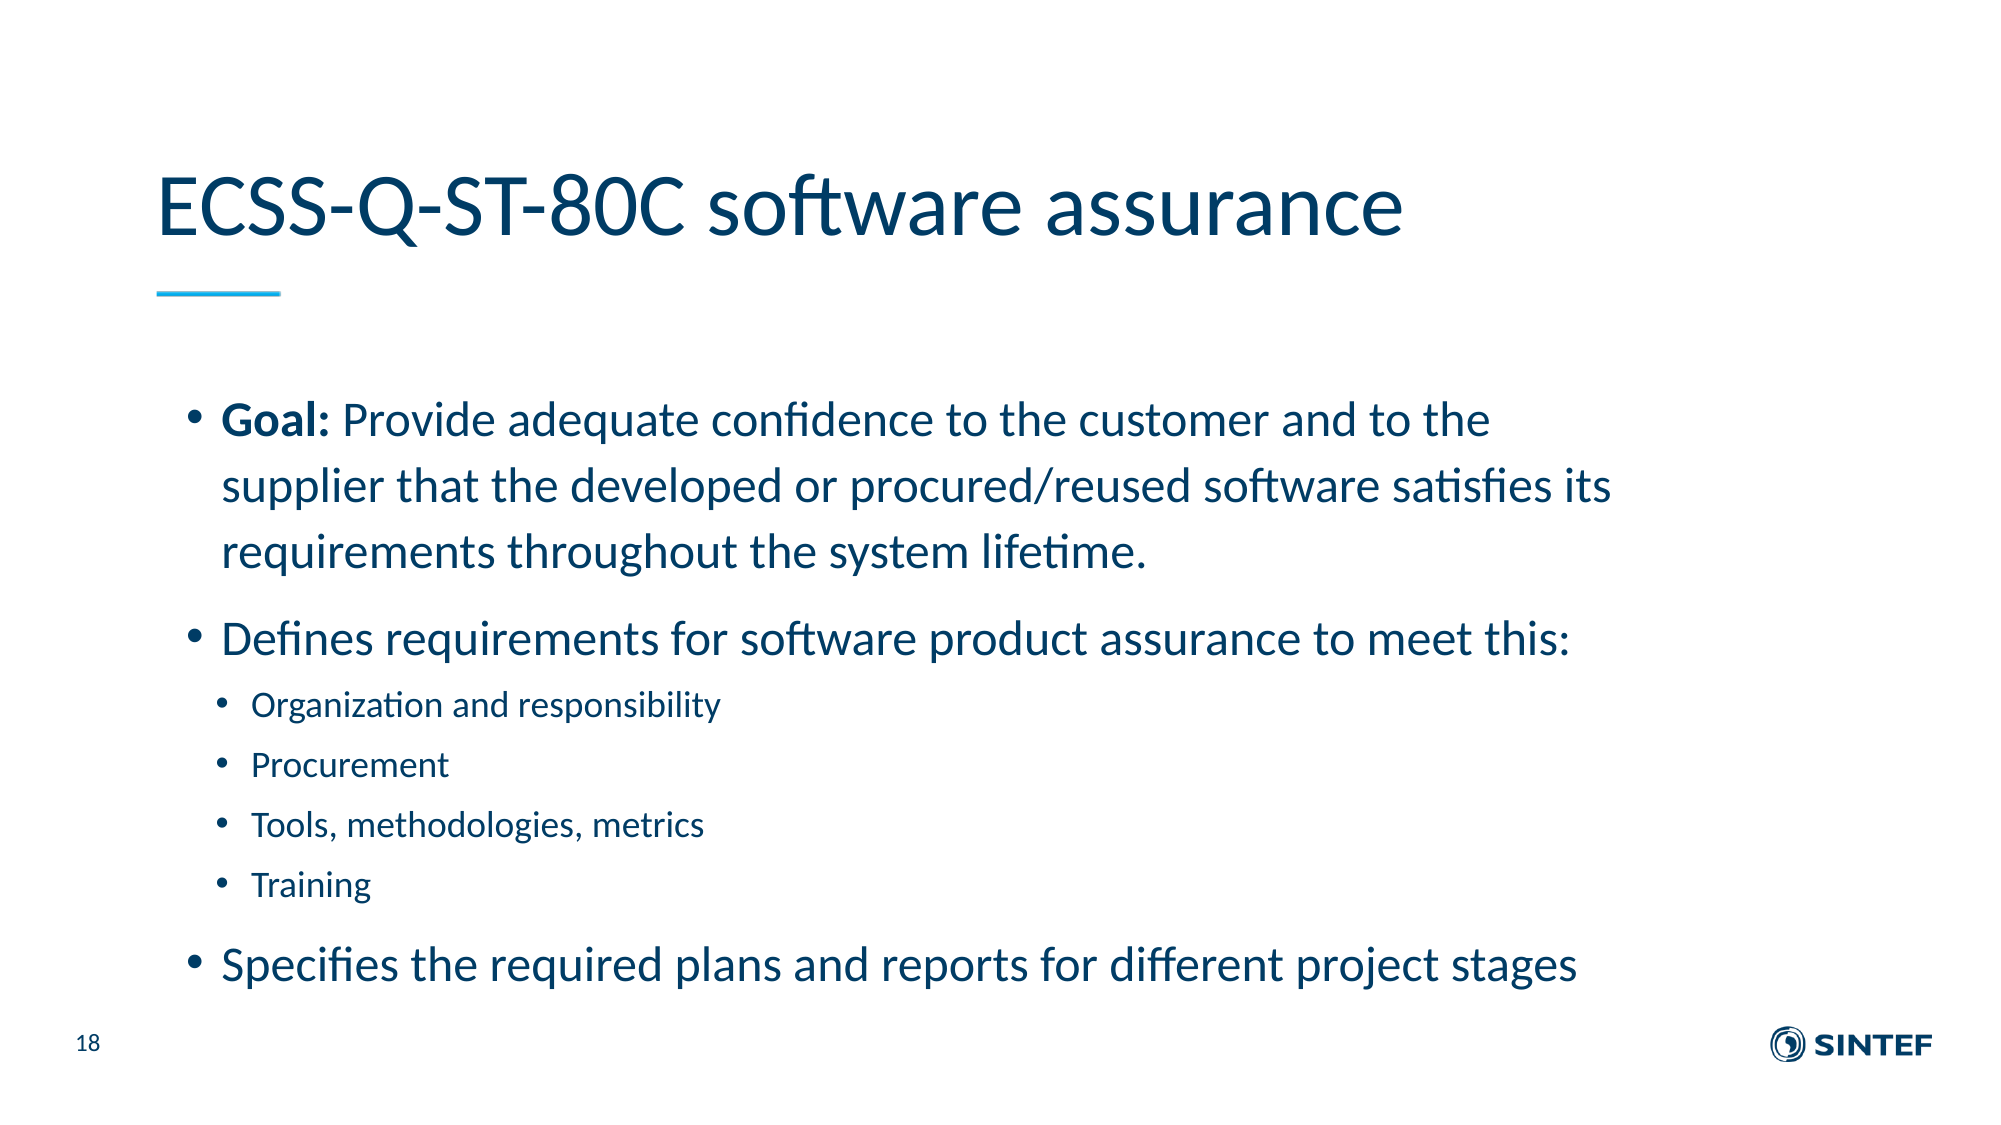

# ECSS-Q-ST-80C software assurance
Goal: Provide adequate confidence to the customer and to the supplier that the developed or procured/reused software satisfies its requirements throughout the system lifetime.
Defines requirements for software product assurance to meet this:
Organization and responsibility
Procurement
Tools, methodologies, metrics
Training
Specifies the required plans and reports for different project stages
18